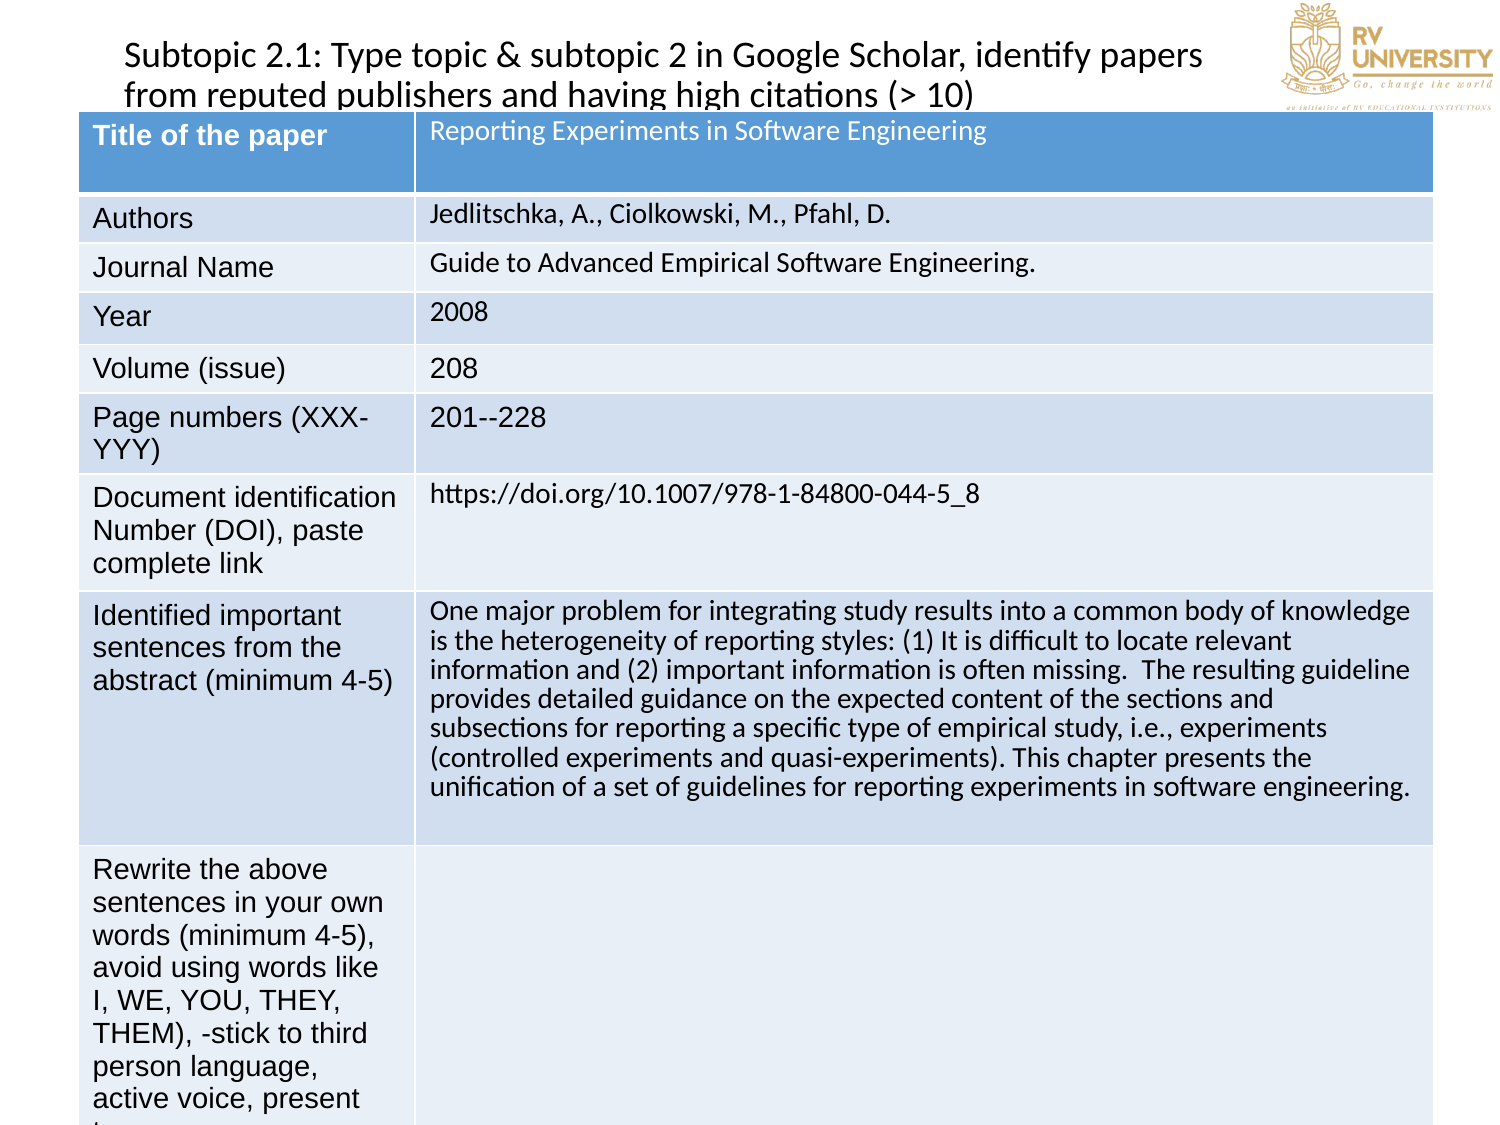

# Subtopic 2.1: Type topic & subtopic 2 in Google Scholar, identify papers from reputed publishers and having high citations (> 10)
| Title of the paper | Reporting Experiments in Software Engineering |
| --- | --- |
| Authors | Jedlitschka, A., Ciolkowski, M., Pfahl, D. |
| Journal Name | Guide to Advanced Empirical Software Engineering. |
| Year | 2008 |
| Volume (issue) | 208 |
| Page numbers (XXX-YYY) | 201--228 |
| Document identification Number (DOI), paste complete link | https://doi.org/10.1007/978-1-84800-044-5\_8 |
| Identified important sentences from the abstract (minimum 4-5) | One major problem for integrating study results into a common body of knowledge is the heterogeneity of reporting styles: (1) It is difficult to locate relevant information and (2) important information is often missing.  The resulting guideline provides detailed guidance on the expected content of the sections and subsections for reporting a specific type of empirical study, i.e., experiments (controlled experiments and quasi-experiments). This chapter presents the unification of a set of guidelines for reporting experiments in software engineering. |
| Rewrite the above sentences in your own words (minimum 4-5), avoid using words like I, WE, YOU, THEY, THEM), -stick to third person language, active voice, present tense |  |